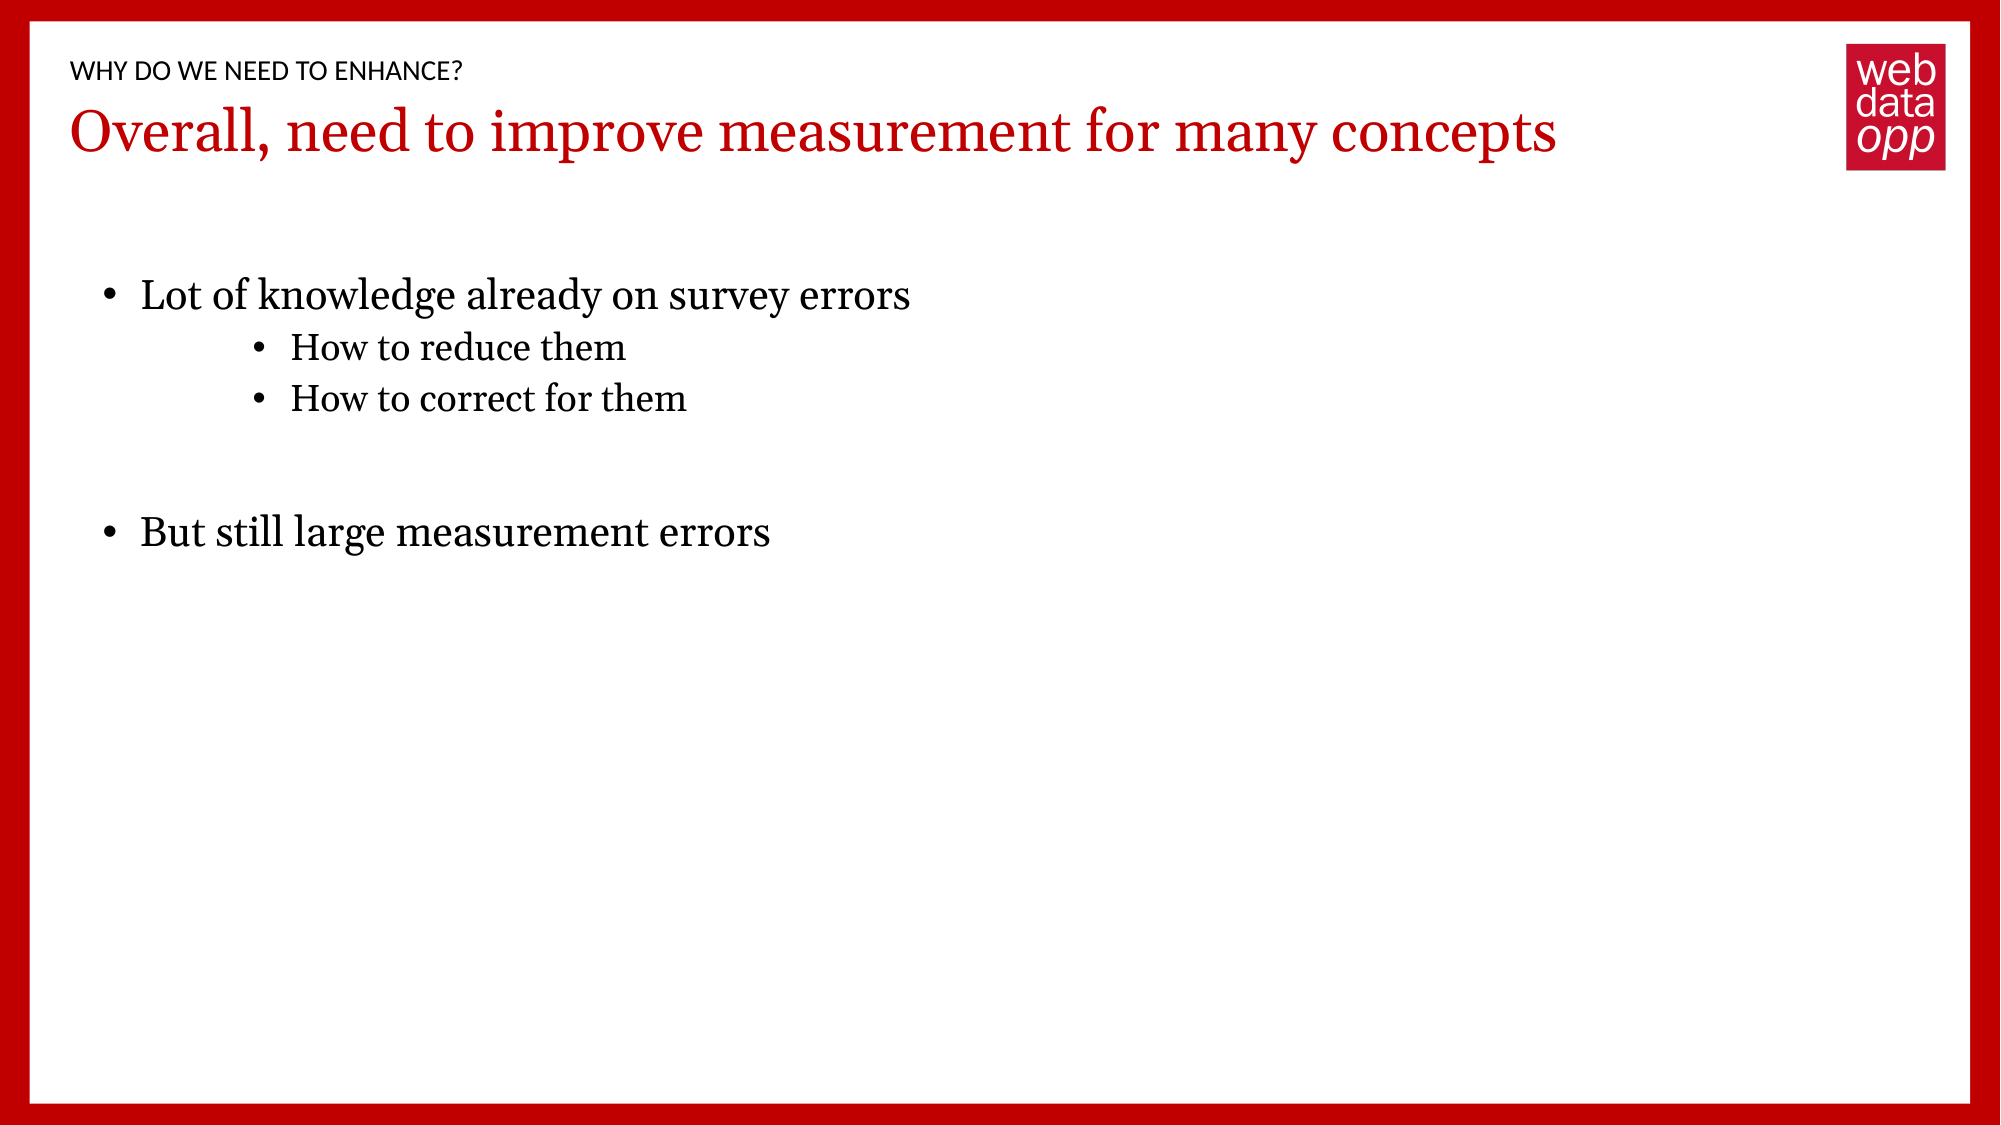

WHY DO WE NEED TO ENHANCE?
# Overall, need to improve measurement for many concepts
Lot of knowledge already on survey errors
How to reduce them
How to correct for them

But still large measurement errors